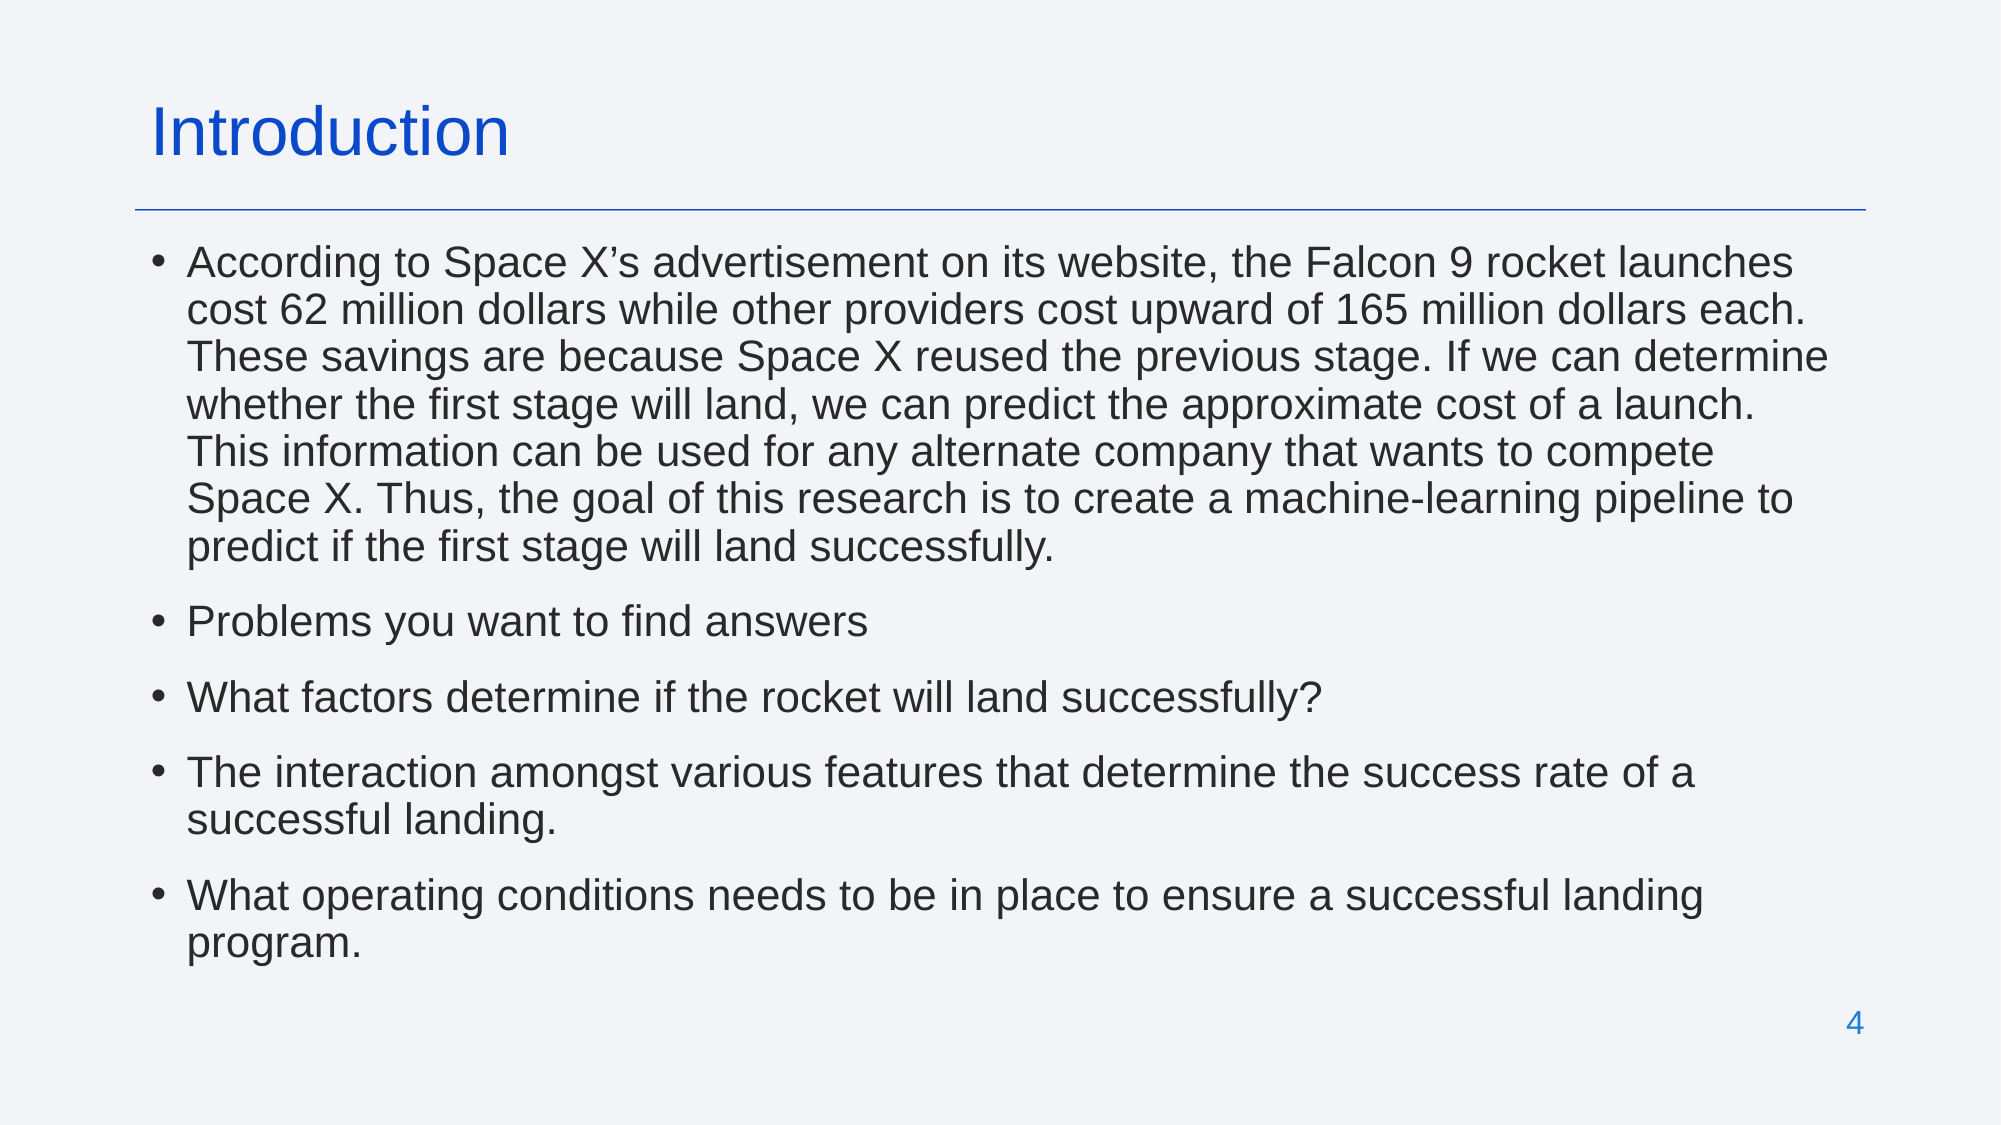

Introduction
According to Space X’s advertisement on its website, the Falcon 9 rocket launches cost 62 million dollars while other providers cost upward of 165 million dollars each. These savings are because Space X reused the previous stage. If we can determine whether the first stage will land, we can predict the approximate cost of a launch. This information can be used for any alternate company that wants to compete Space X. Thus, the goal of this research is to create a machine-learning pipeline to predict if the first stage will land successfully.
Problems you want to find answers
What factors determine if the rocket will land successfully?
The interaction amongst various features that determine the success rate of a successful landing.
What operating conditions needs to be in place to ensure a successful landing program.
4